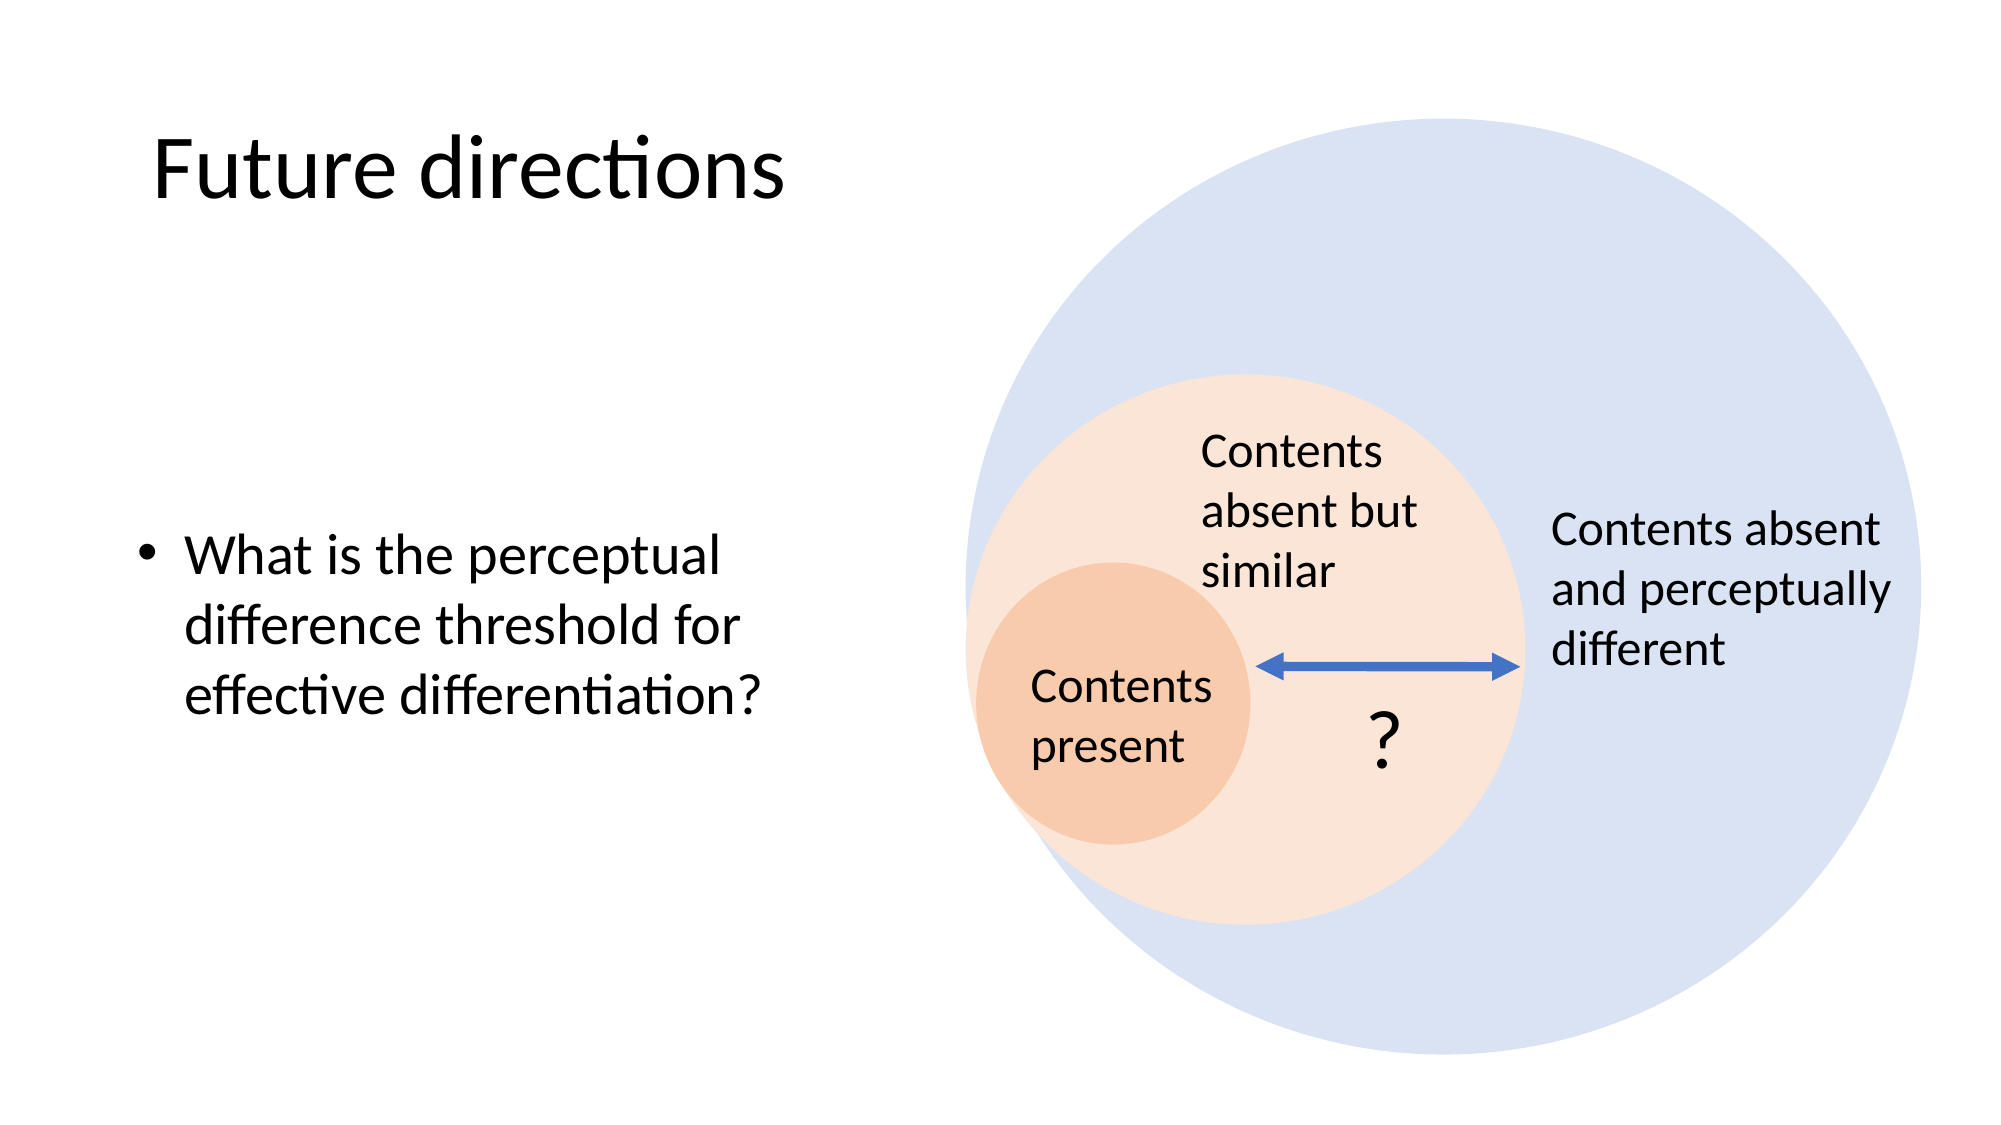

# Future directions

Contents absent and perceptually different

Contents absent but similar
What is the perceptual difference threshold for effective differentiation?

Contents present
?